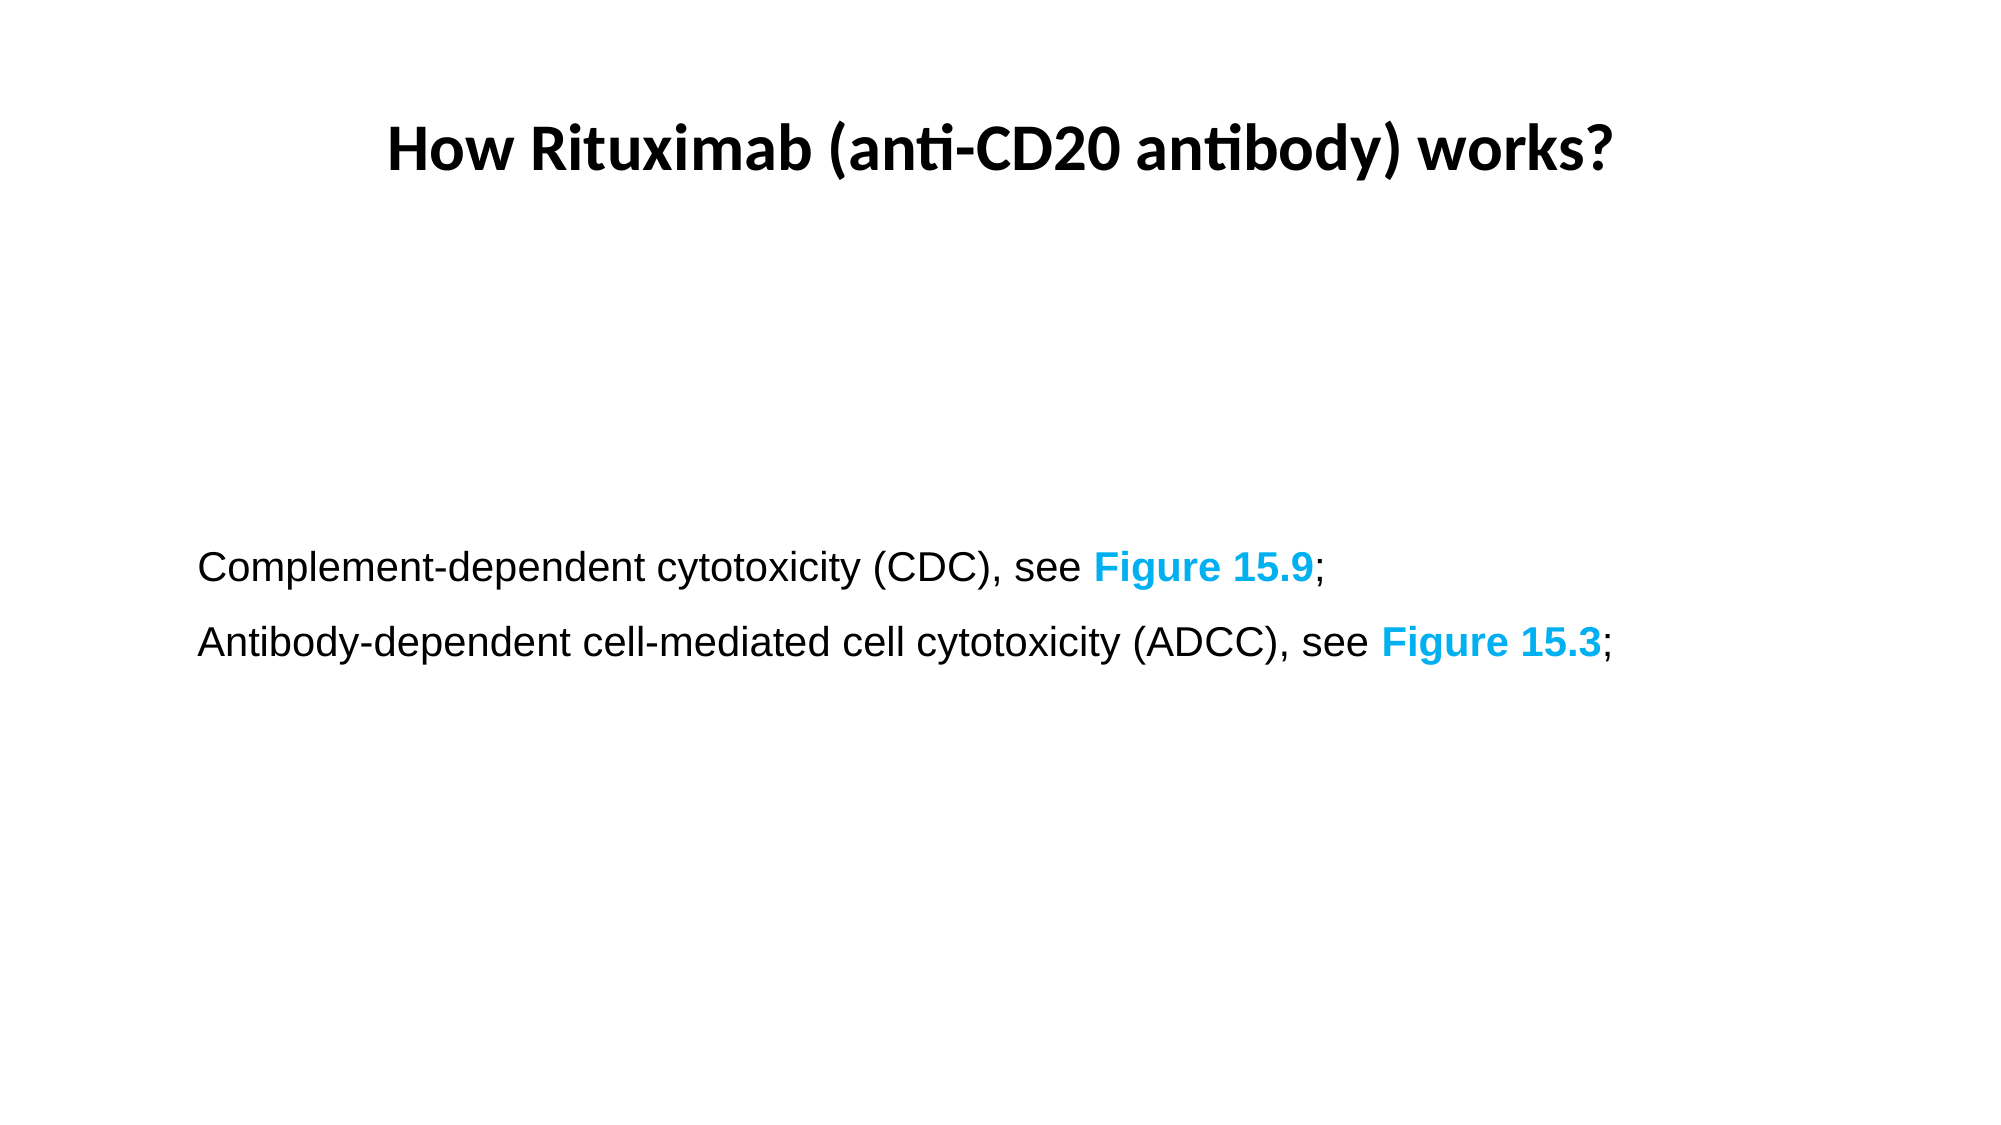

How Rituximab (anti-CD20 antibody) works?
Complement-dependent cytotoxicity (CDC), see Figure 15.9;
Antibody-dependent cell-mediated cell cytotoxicity (ADCC), see Figure 15.3;